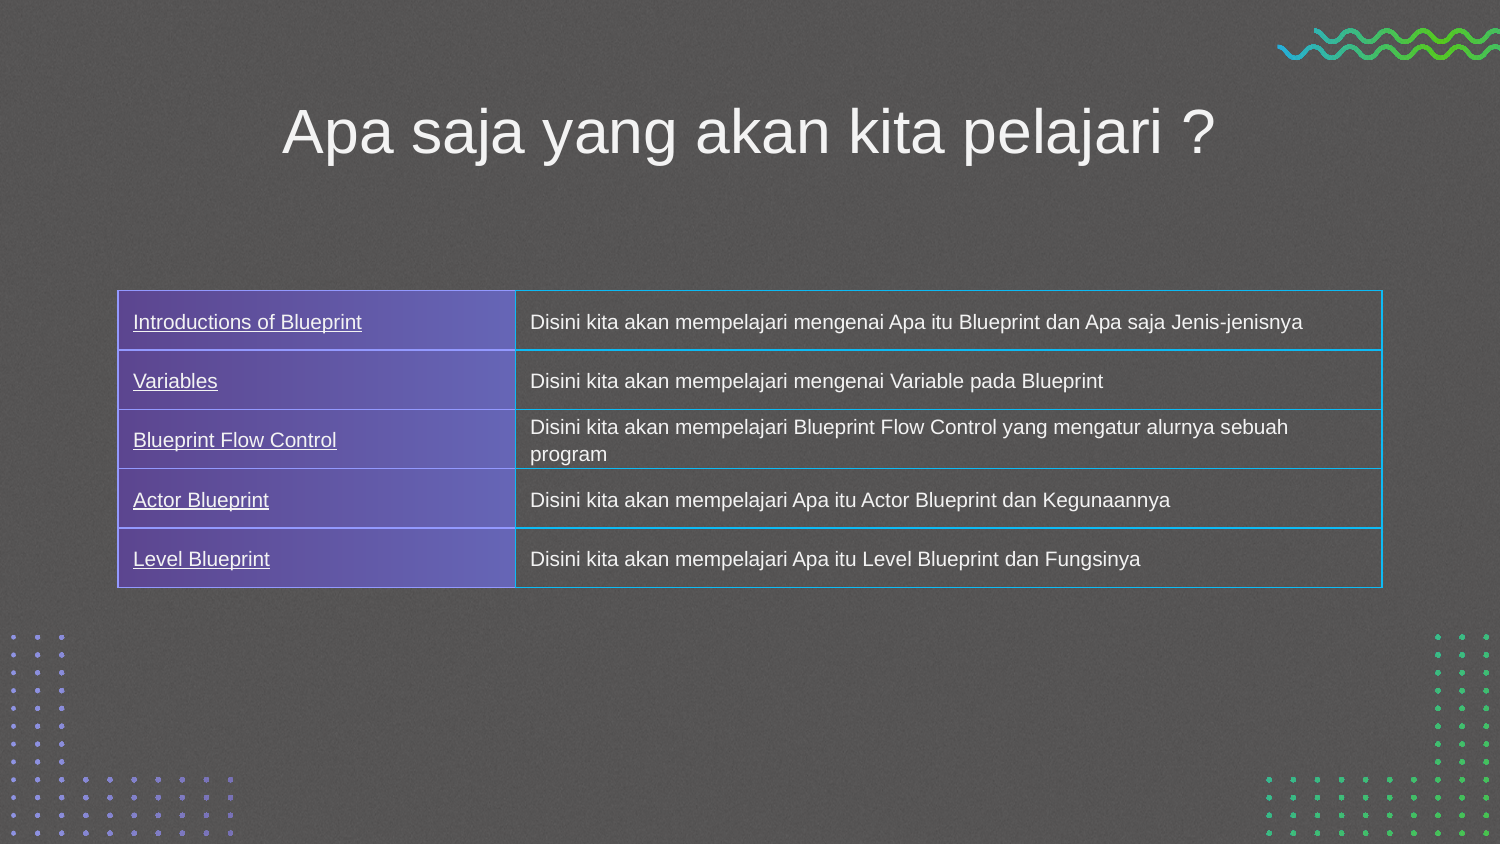

# Apa saja yang akan kita pelajari ?
| Introductions of Blueprint | Disini kita akan mempelajari mengenai Apa itu Blueprint dan Apa saja Jenis-jenisnya |
| --- | --- |
| Variables | Disini kita akan mempelajari mengenai Variable pada Blueprint |
| Blueprint Flow Control | Disini kita akan mempelajari Blueprint Flow Control yang mengatur alurnya sebuah program |
| Actor Blueprint | Disini kita akan mempelajari Apa itu Actor Blueprint dan Kegunaannya |
| Level Blueprint | Disini kita akan mempelajari Apa itu Level Blueprint dan Fungsinya |